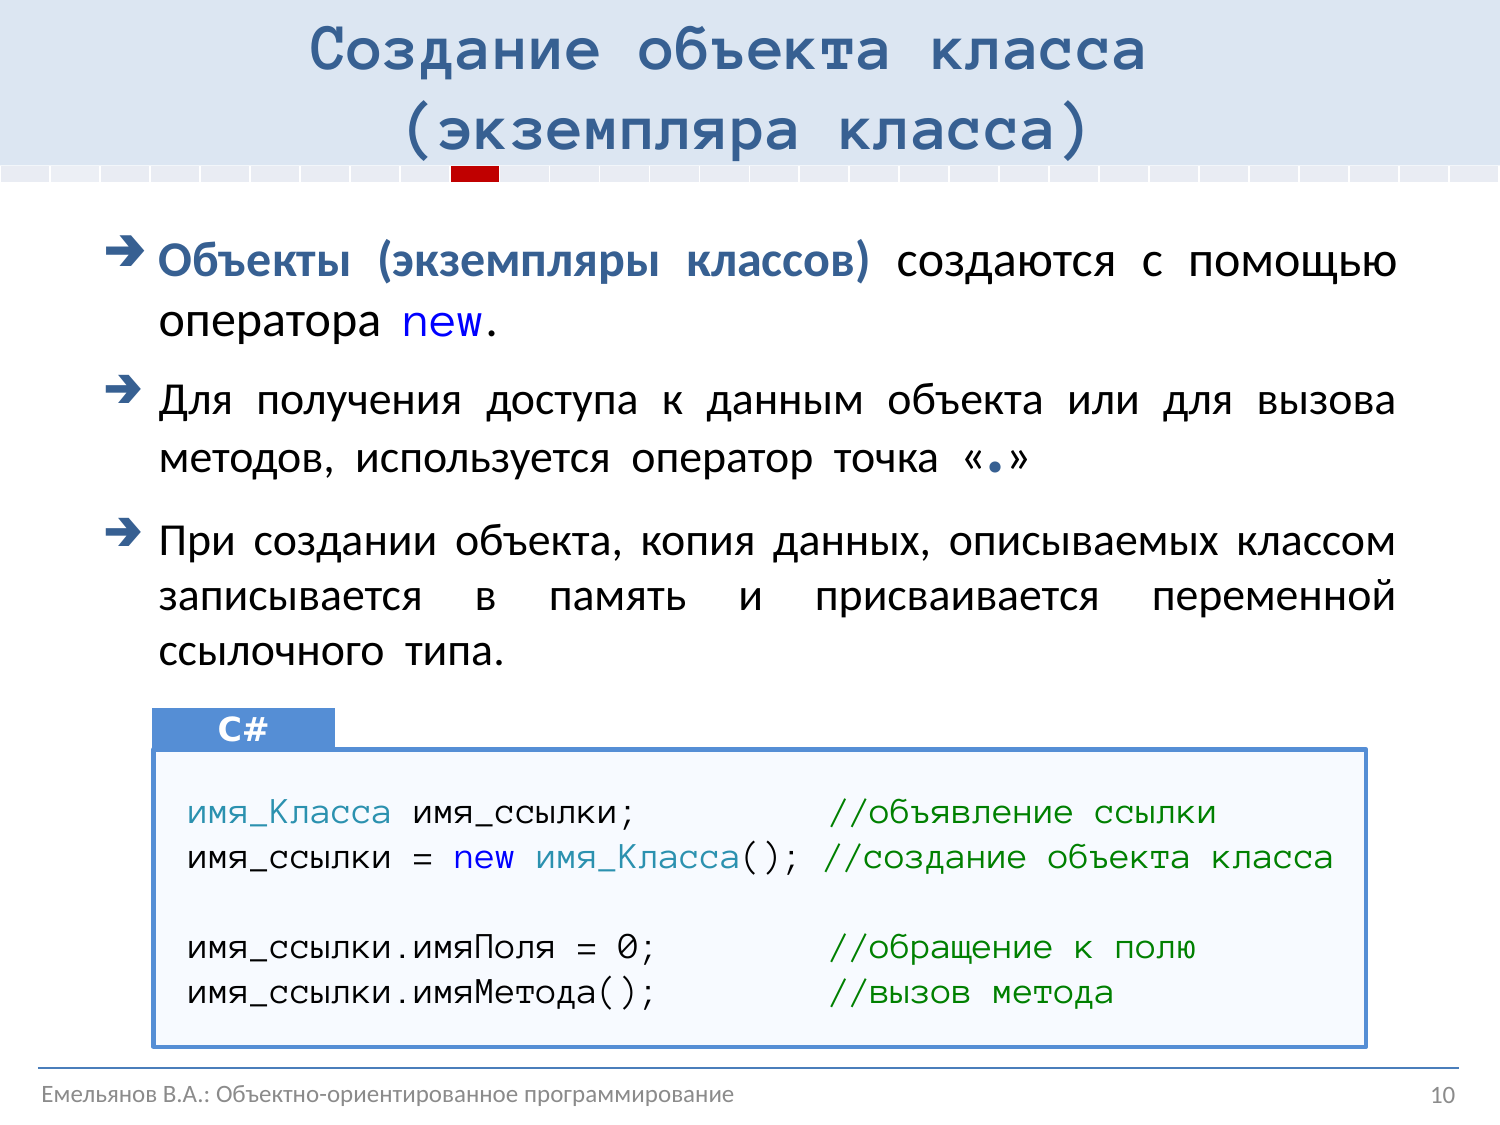

# Создание объекта класса (экземпляра класса)
|  |  |  |  |  |  |  |  |  |  |  |  |  |  |  |  |  |  |  |  |  |  |  |  |  |  |  |  |  |  |
| --- | --- | --- | --- | --- | --- | --- | --- | --- | --- | --- | --- | --- | --- | --- | --- | --- | --- | --- | --- | --- | --- | --- | --- | --- | --- | --- | --- | --- | --- |
Объекты (экземпляры классов) создаются с помощью оператора  new.

Для получения доступа к данным объекта или для вызова методов,  используется  оператор  точка  «.»

При создании объекта, копия данных, описываемых классом записывается в память и присваивается переменной ссылочного  типа.
C#
 имя_Класса имя_ссылки; 	   //объявление ссылки
 имя_ссылки = new имя_Класса(); //создание объекта класса

 имя_ссылки.имяПоля = 0;	   //обращение к полю
 имя_ссылки.имяМетода();	   //вызов метода
Емельянов В.А.: Объектно-ориентированное программирование
10